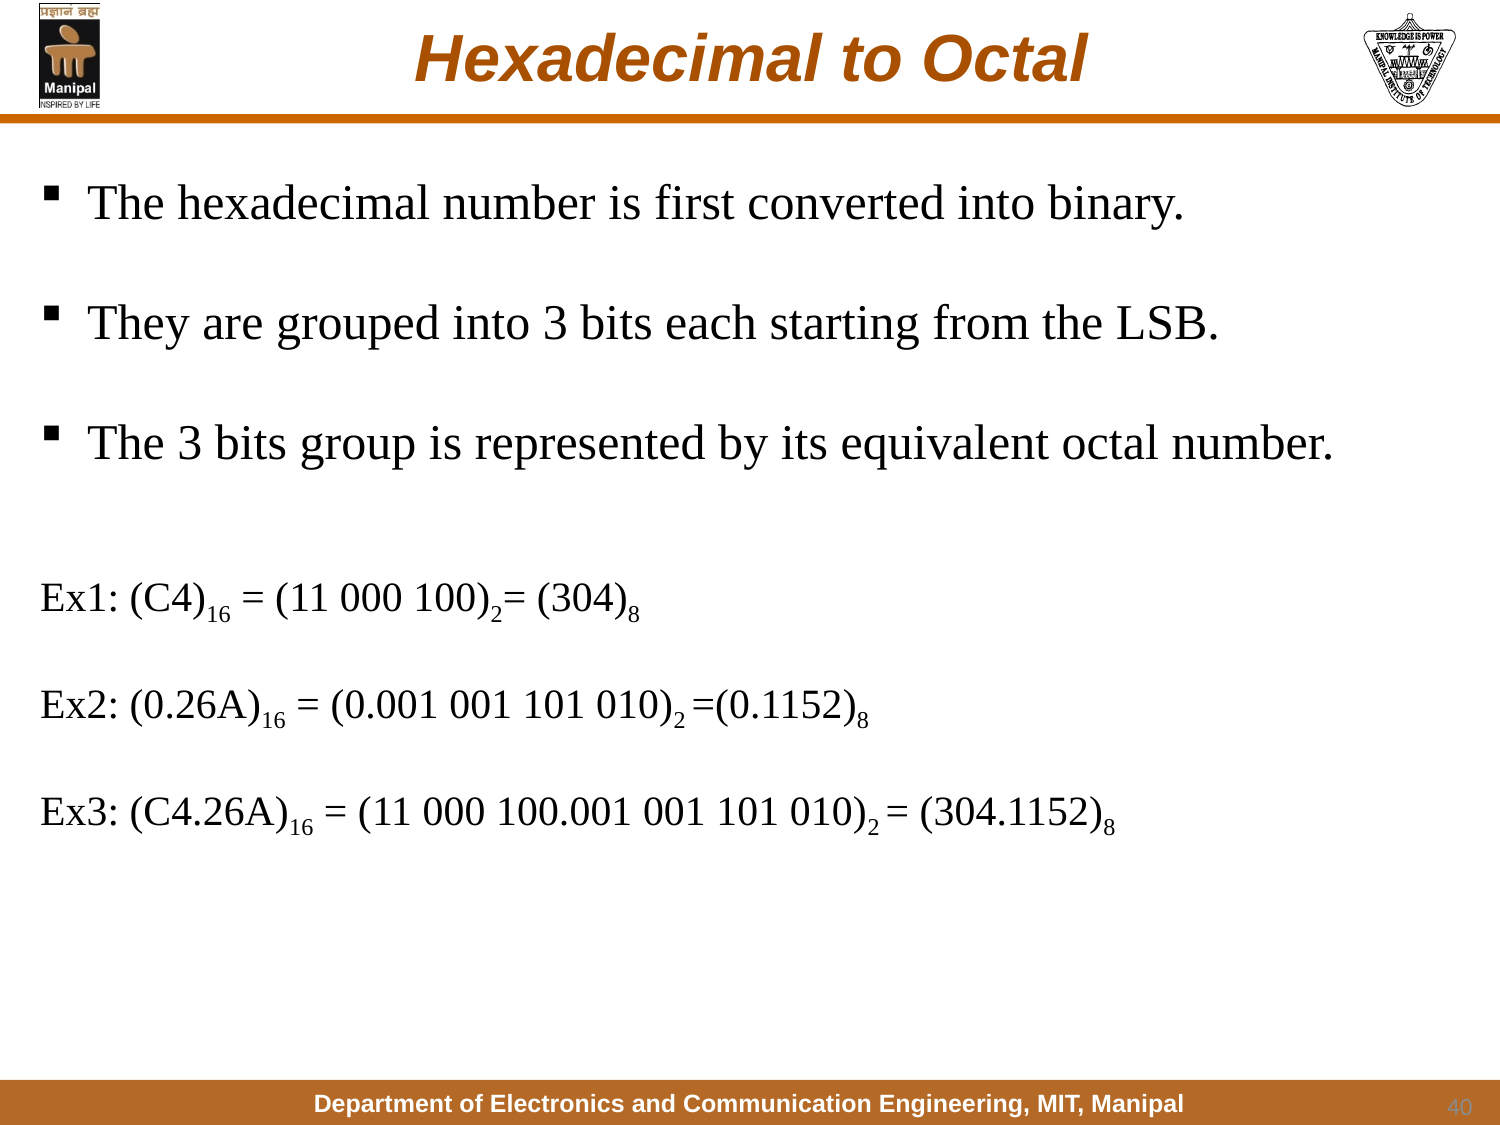

# Hexadecimal to Octal
The hexadecimal number is first converted into binary.

They are grouped into 3 bits each starting from the LSB.

The 3 bits group is represented by its equivalent octal number.
Ex1: (C4)16 = (11 000 100)2= (304)8

Ex2: (0.26A)16 = (0.001 001 101 010)2 =(0.1152)8

Ex3: (C4.26A)16 = (11 000 100.001 001 101 010)2 = (304.1152)8
40